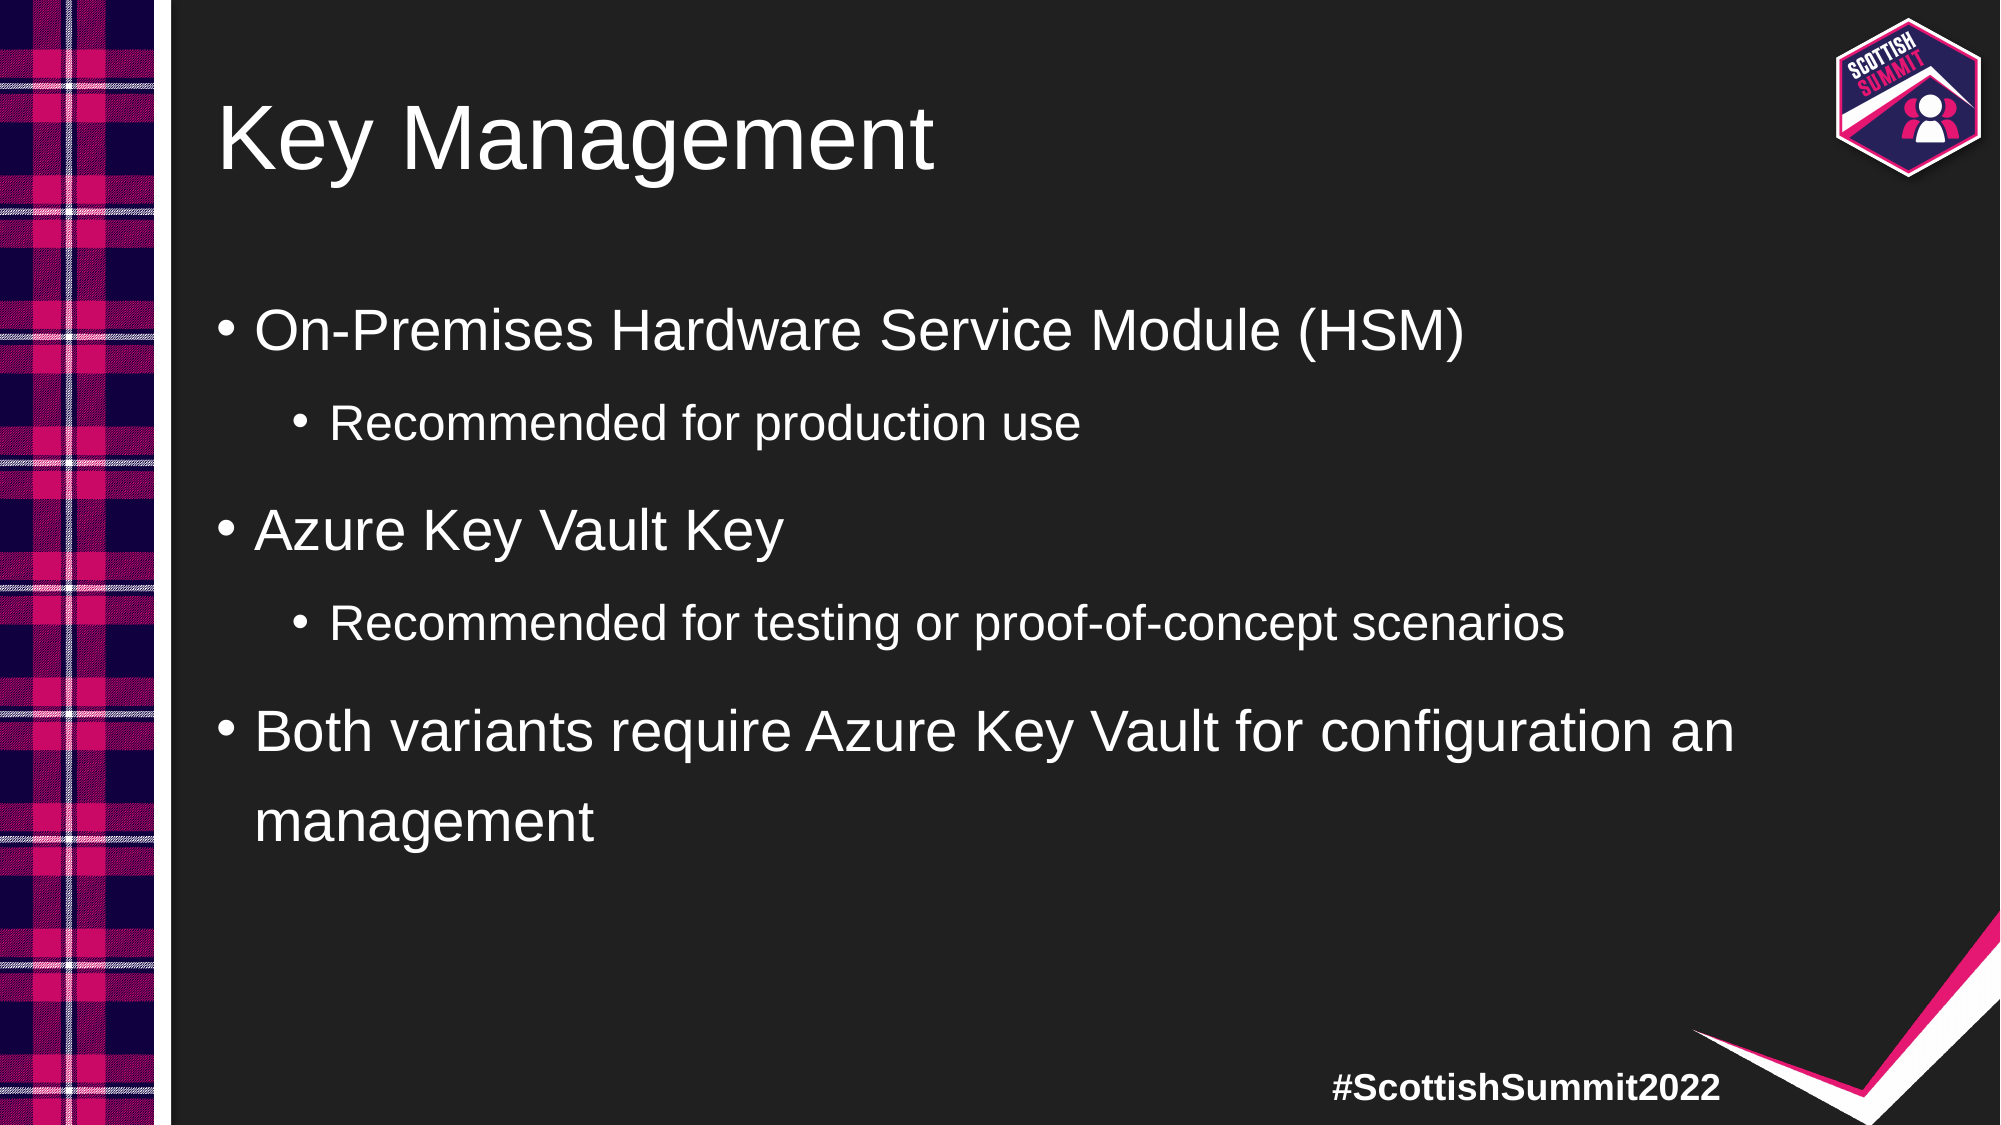

# Key Management
On-Premises Hardware Service Module (HSM)
Recommended for production use
Azure Key Vault Key
Recommended for testing or proof-of-concept scenarios
Both variants require Azure Key Vault for configuration an management